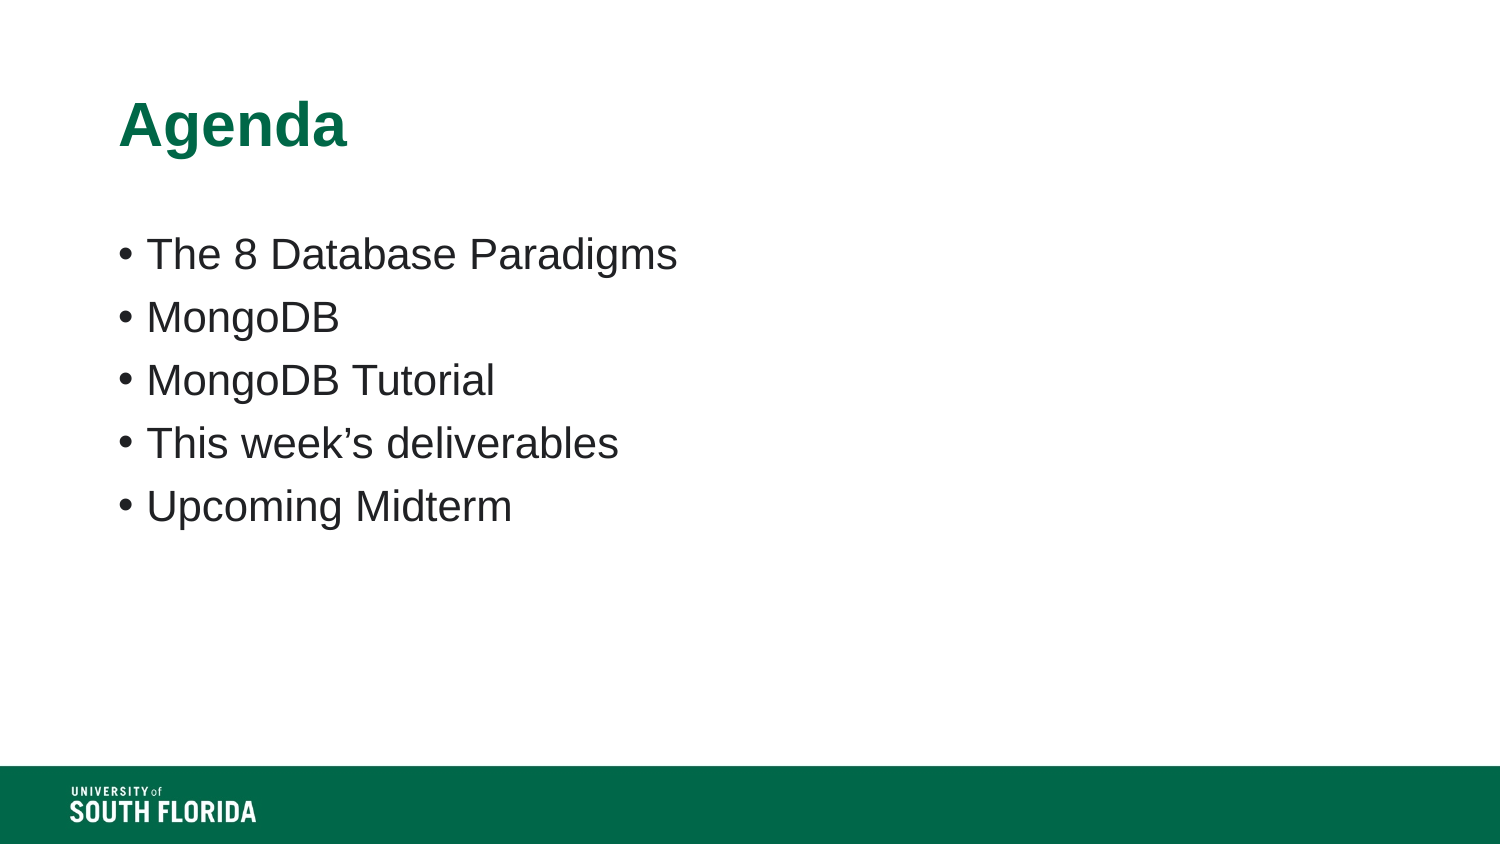

# Agenda
The 8 Database Paradigms
MongoDB
MongoDB Tutorial
This week’s deliverables
Upcoming Midterm